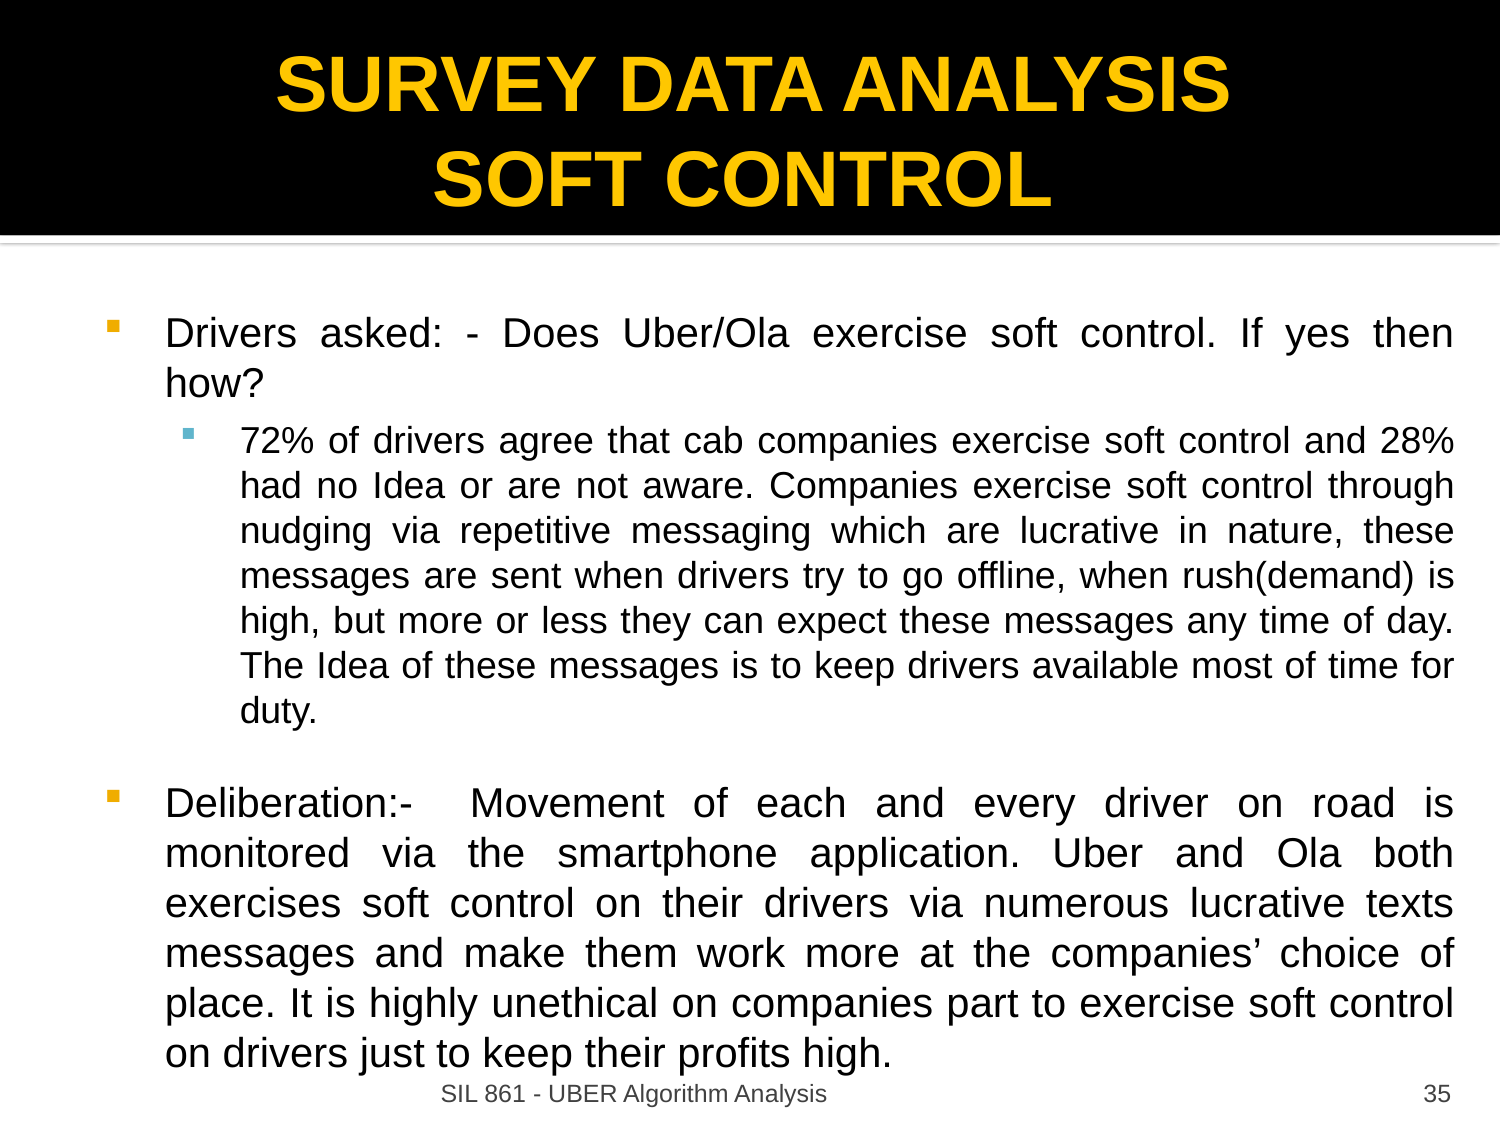

SURVEY DATA ANALYSIS
SOFT CONTROL
Drivers asked: - Does Uber/Ola exercise soft control. If yes then how?
72% of drivers agree that cab companies exercise soft control and 28% had no Idea or are not aware. Companies exercise soft control through nudging via repetitive messaging which are lucrative in nature, these messages are sent when drivers try to go offline, when rush(demand) is high, but more or less they can expect these messages any time of day. The Idea of these messages is to keep drivers available most of time for duty.

Deliberation:-  Movement of each and every driver on road is monitored via the smartphone application. Uber and Ola both exercises soft control on their drivers via numerous lucrative texts messages and make them work more at the companies’ choice of place. It is highly unethical on companies part to exercise soft control on drivers just to keep their profits high.
SIL 861 - UBER Algorithm Analysis
35